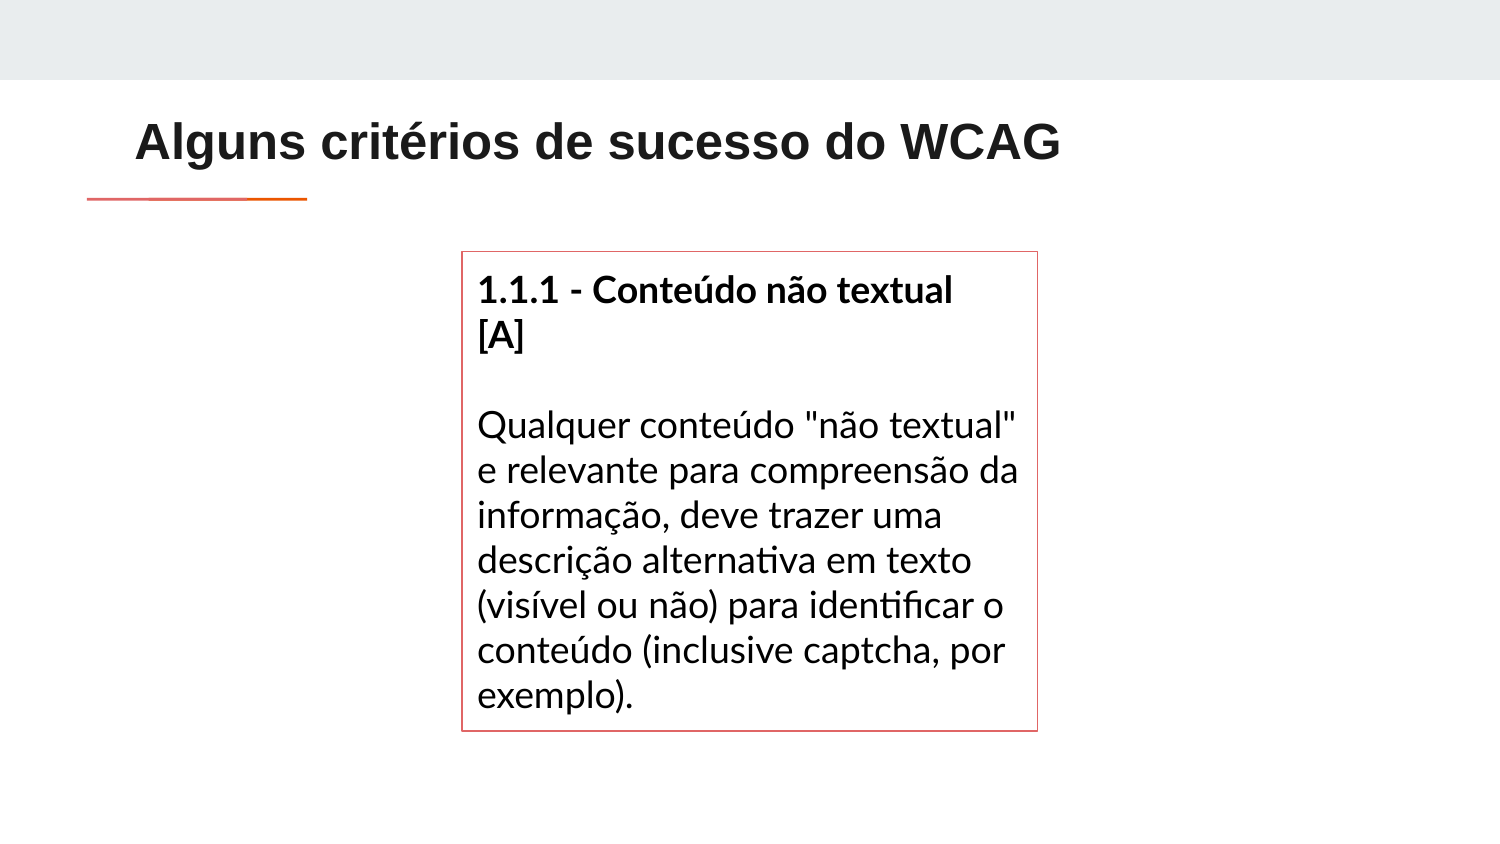

# Alguns critérios de sucesso do WCAG
1.1.1 - Conteúdo não textual
[A]
Qualquer conteúdo "não textual" e relevante para compreensão da informação, deve trazer uma descrição alternativa em texto (visível ou não) para identificar o conteúdo (inclusive captcha, por exemplo).